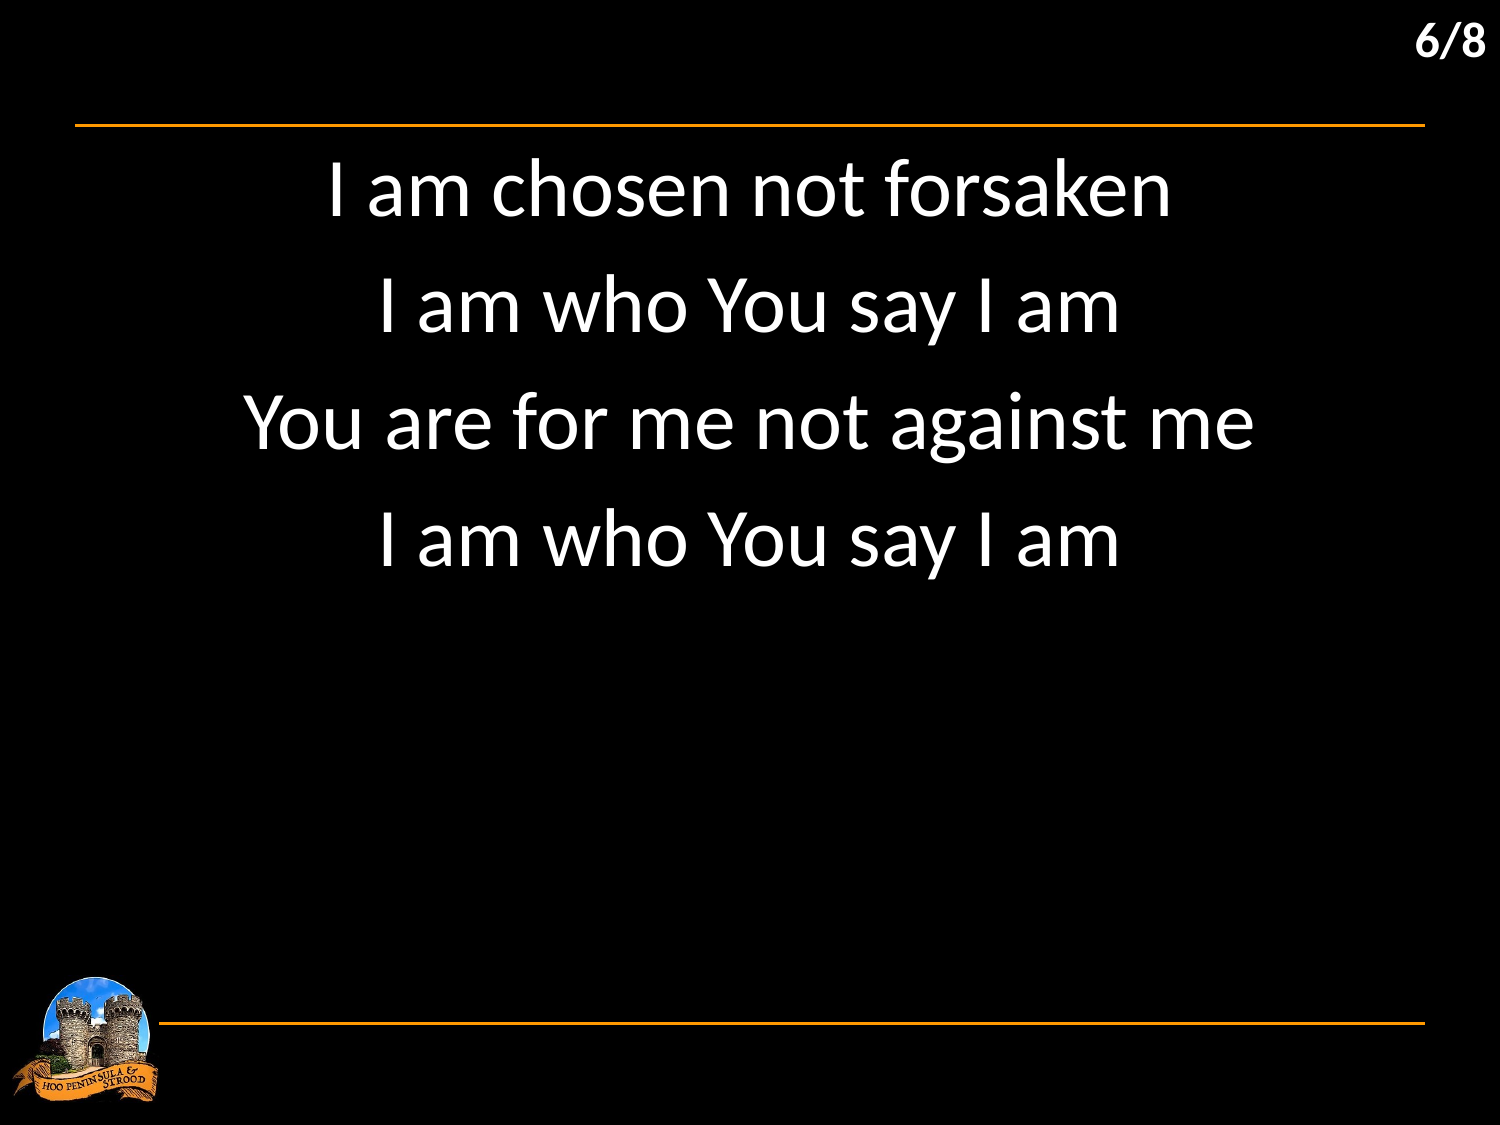

6/8
I am chosen not forsaken
I am who You say I am
You are for me not against me
I am who You say I am